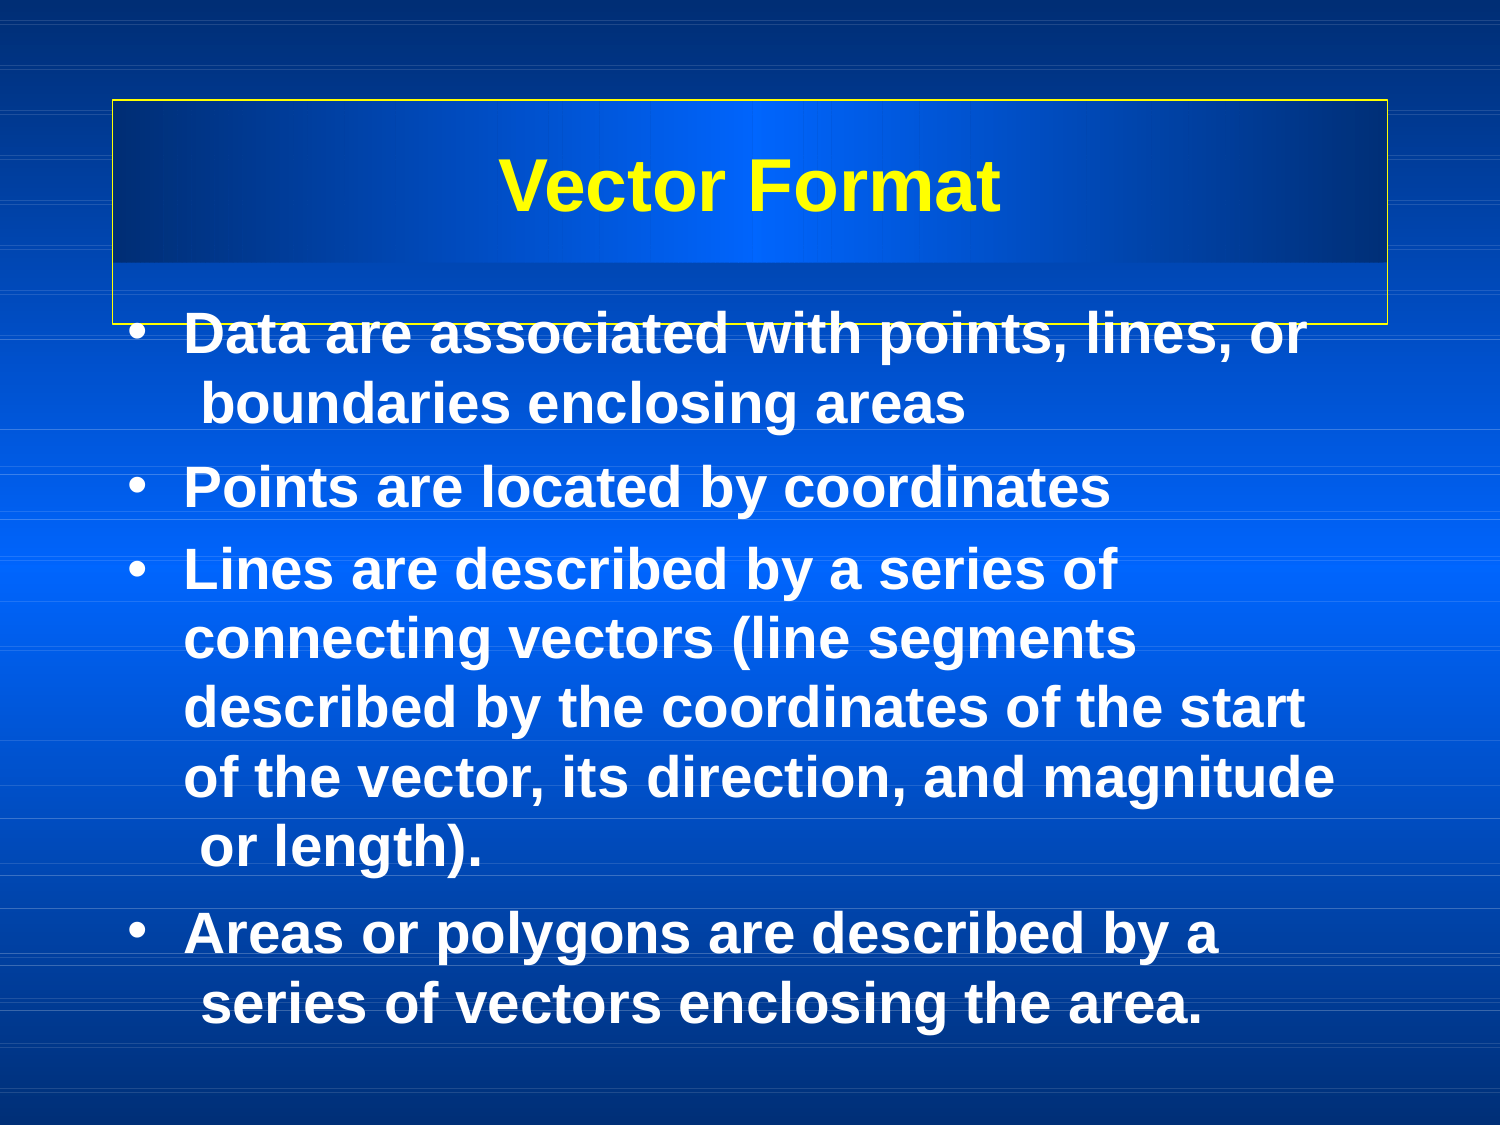

# Vector Format
Data are associated with points, lines, or  boundaries enclosing areas
Points are located by coordinates
Lines are described by a series of  connecting vectors (line segments  described by the coordinates of the start  of the vector, its direction, and magnitude  or length).
Areas or polygons are described by a  series of vectors enclosing the area.